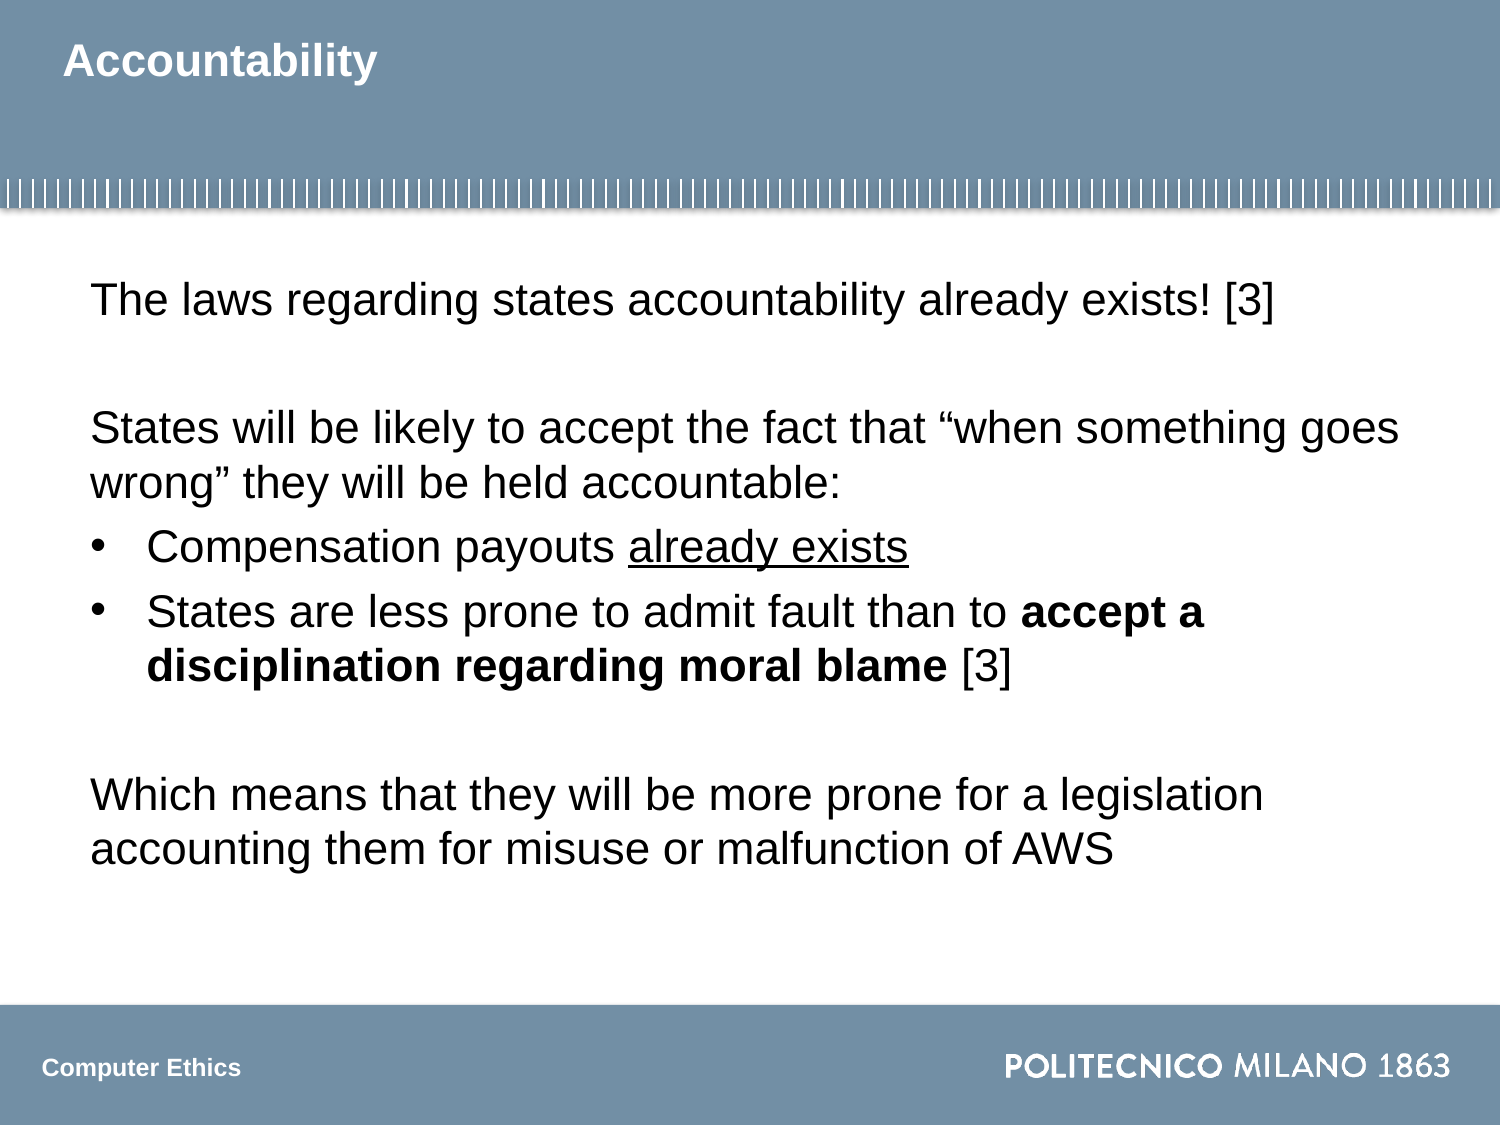

# Accountability
The laws regarding states accountability already exists! [3]

States will be likely to accept the fact that “when something goes wrong” they will be held accountable:
Compensation payouts already exists
States are less prone to admit fault than to accept a disciplination regarding moral blame [3]

Which means that they will be more prone for a legislation accounting them for misuse or malfunction of AWS